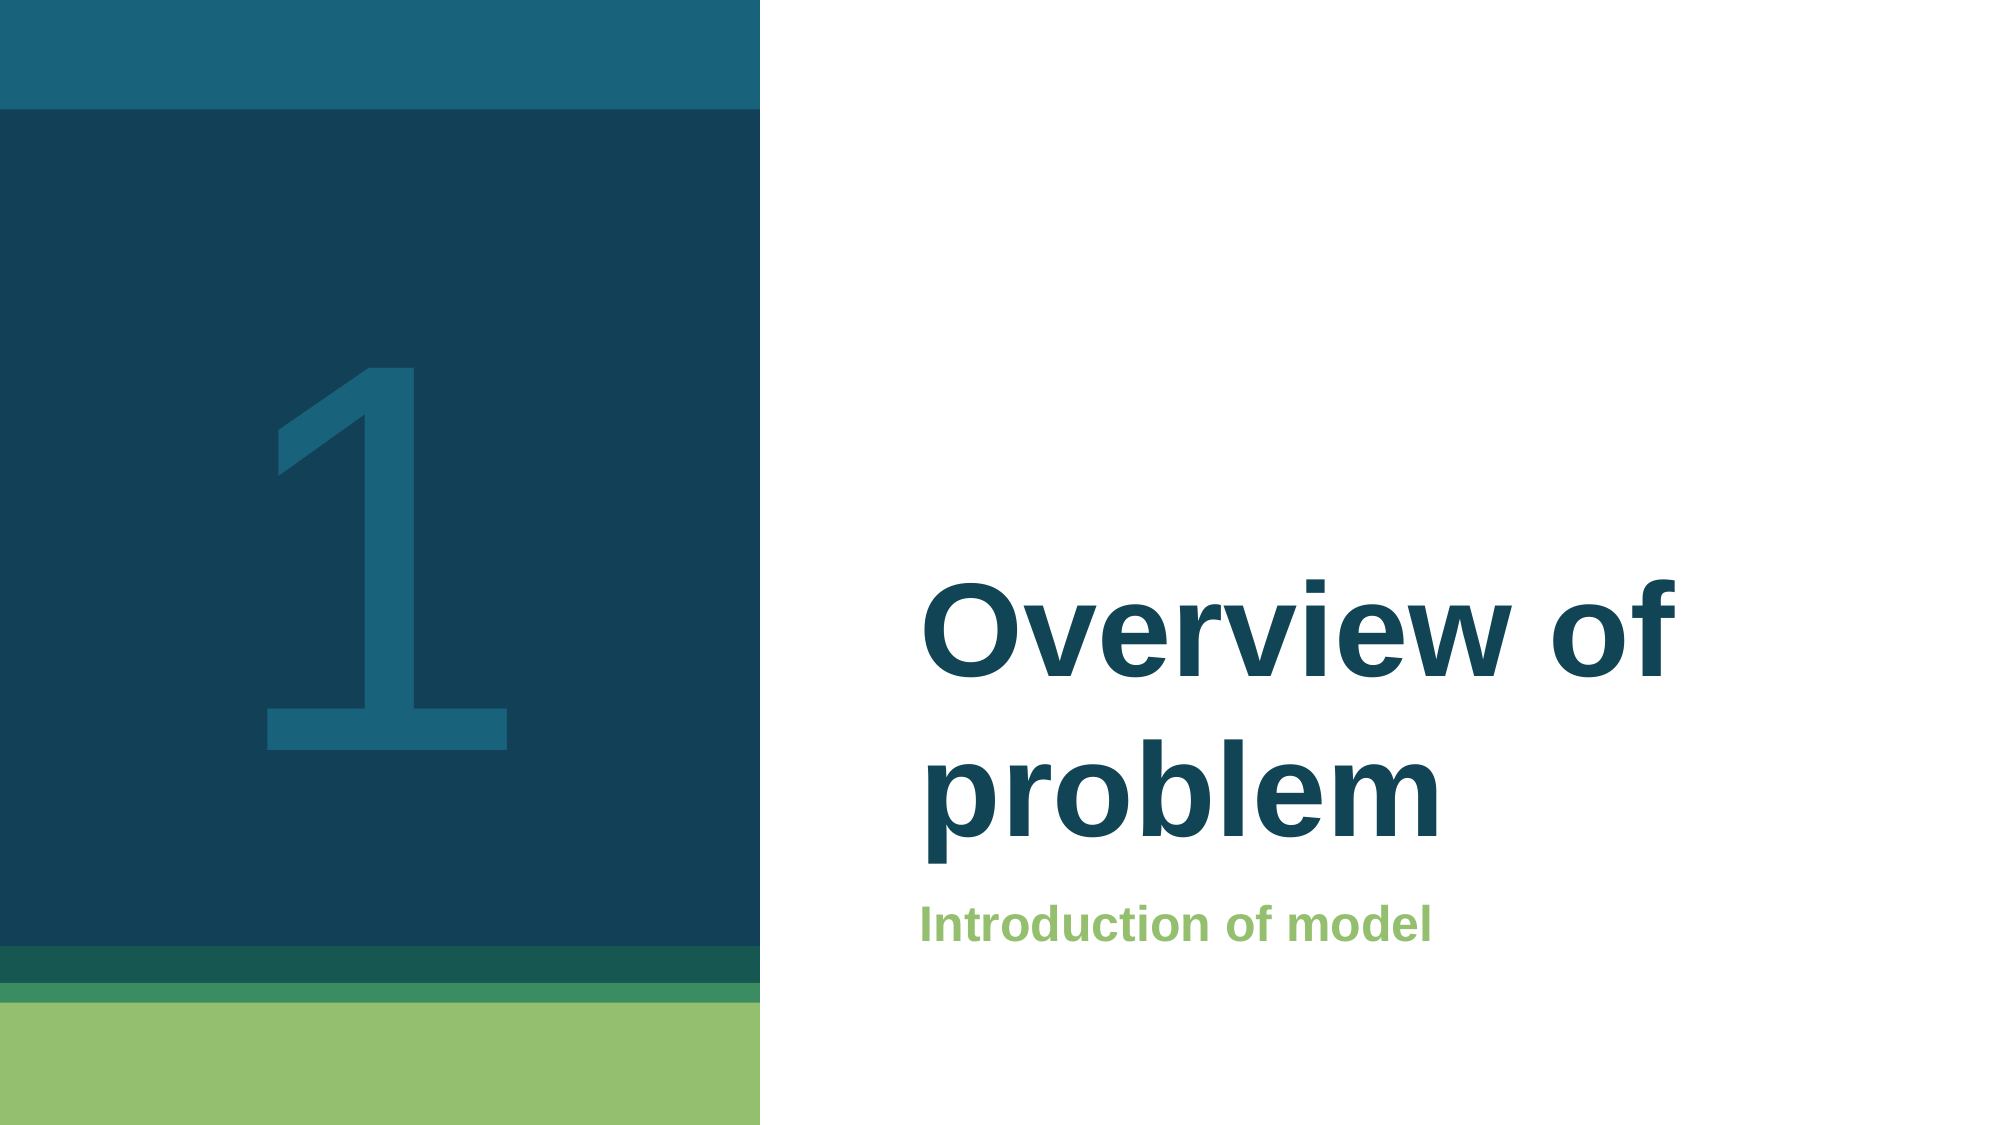

1
# Overview of problem
Introduction of model